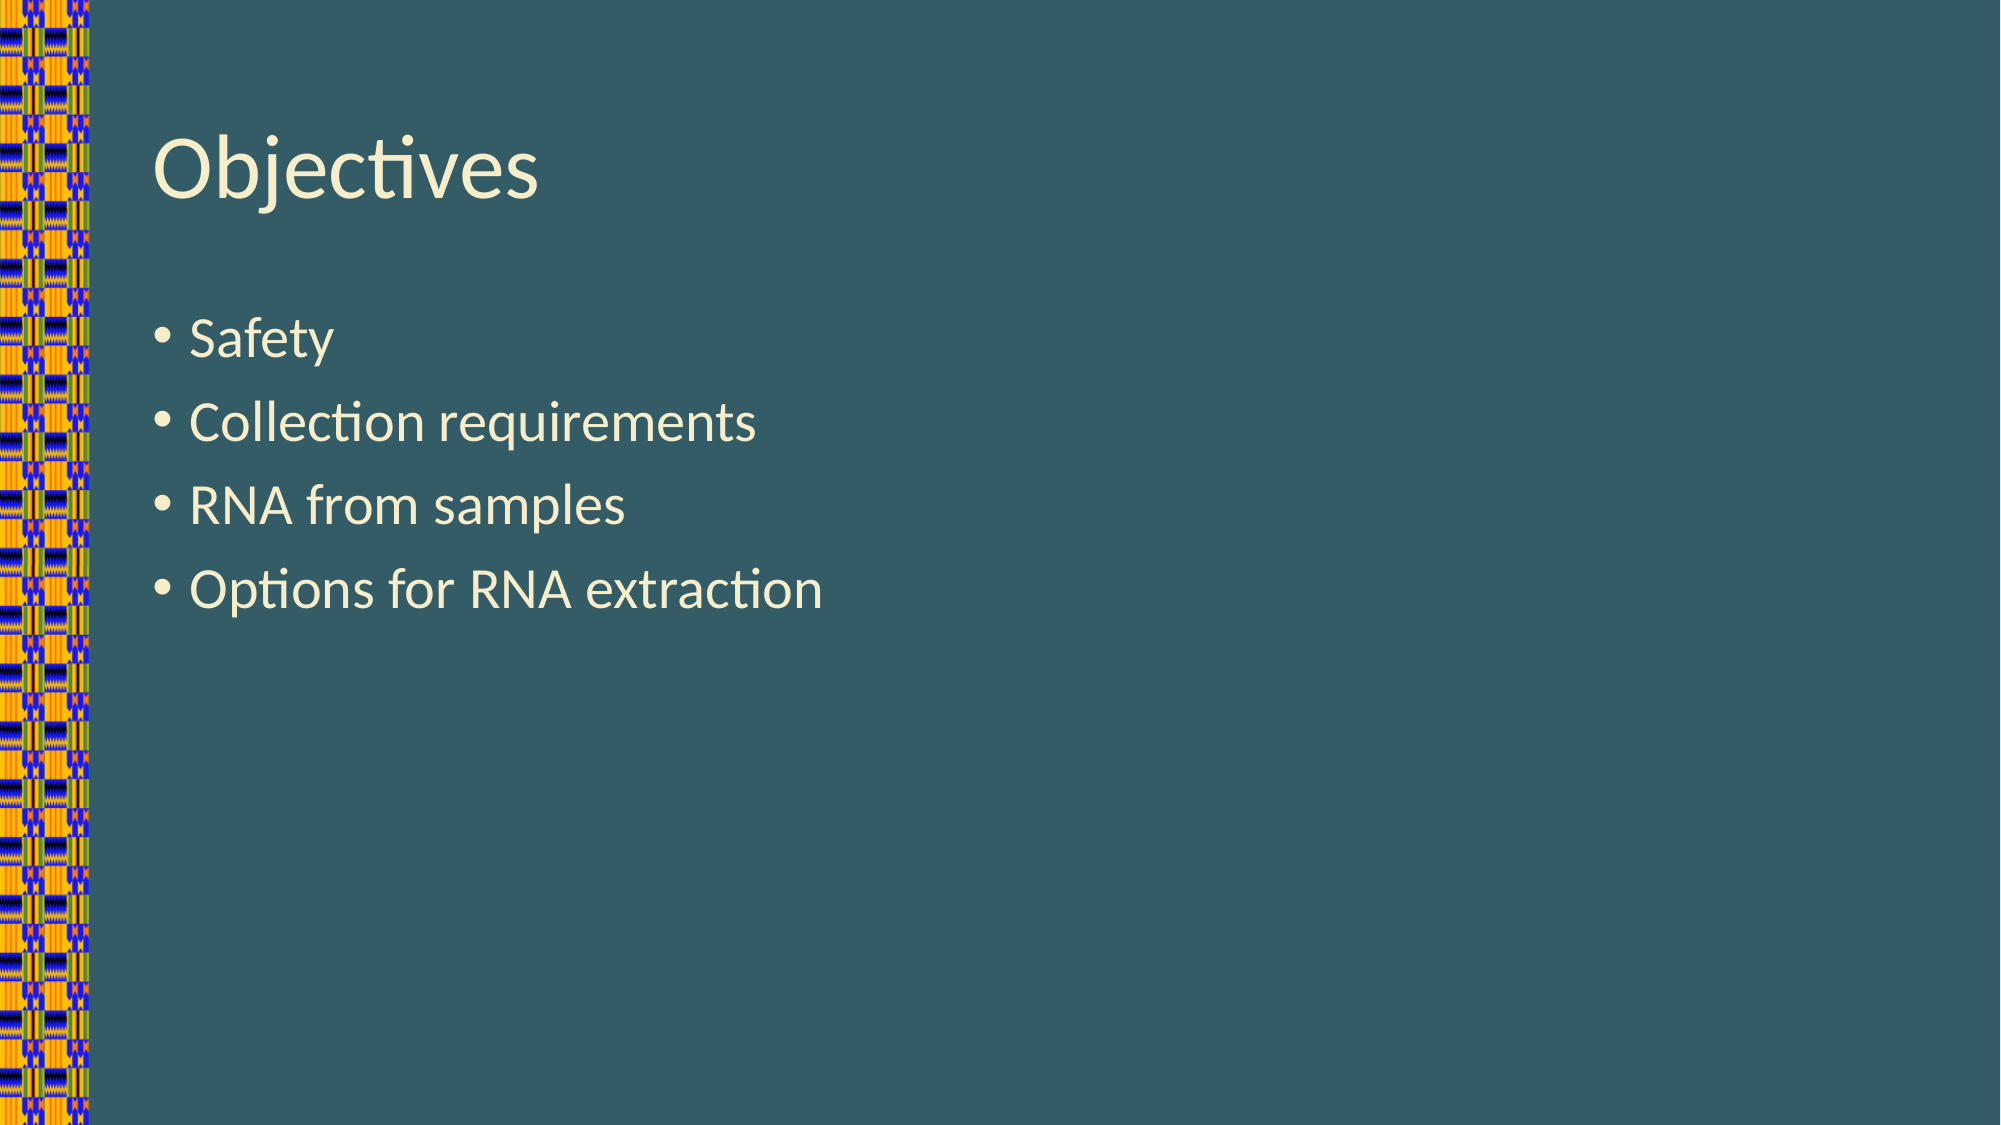

# Objectives
Safety
Collection requirements
RNA from samples
Options for RNA extraction